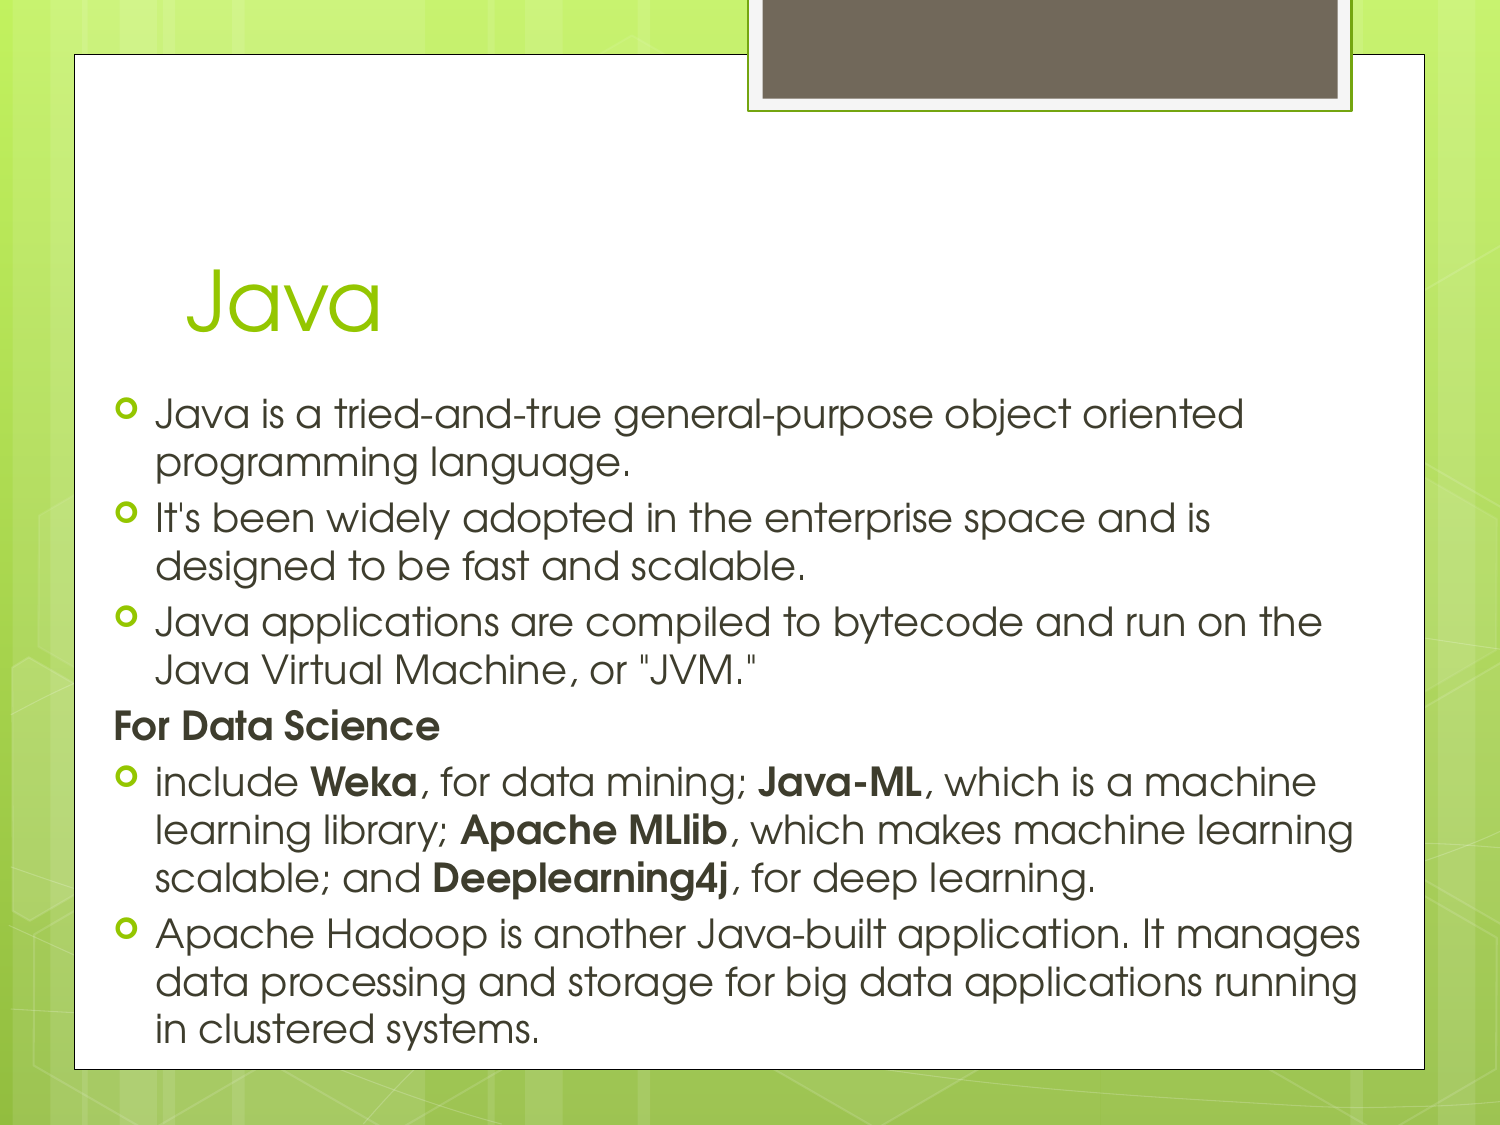

# Java
Java is a tried-and-true general-purpose object oriented programming language.
It's been widely adopted in the enterprise space and is designed to be fast and scalable.
Java applications are compiled to bytecode and run on the Java Virtual Machine, or "JVM."
For Data Science
include Weka, for data mining; Java-ML, which is a machine learning library; Apache MLlib, which makes machine learning scalable; and Deeplearning4j, for deep learning.
Apache Hadoop is another Java-built application. It manages data processing and storage for big data applications running in clustered systems.